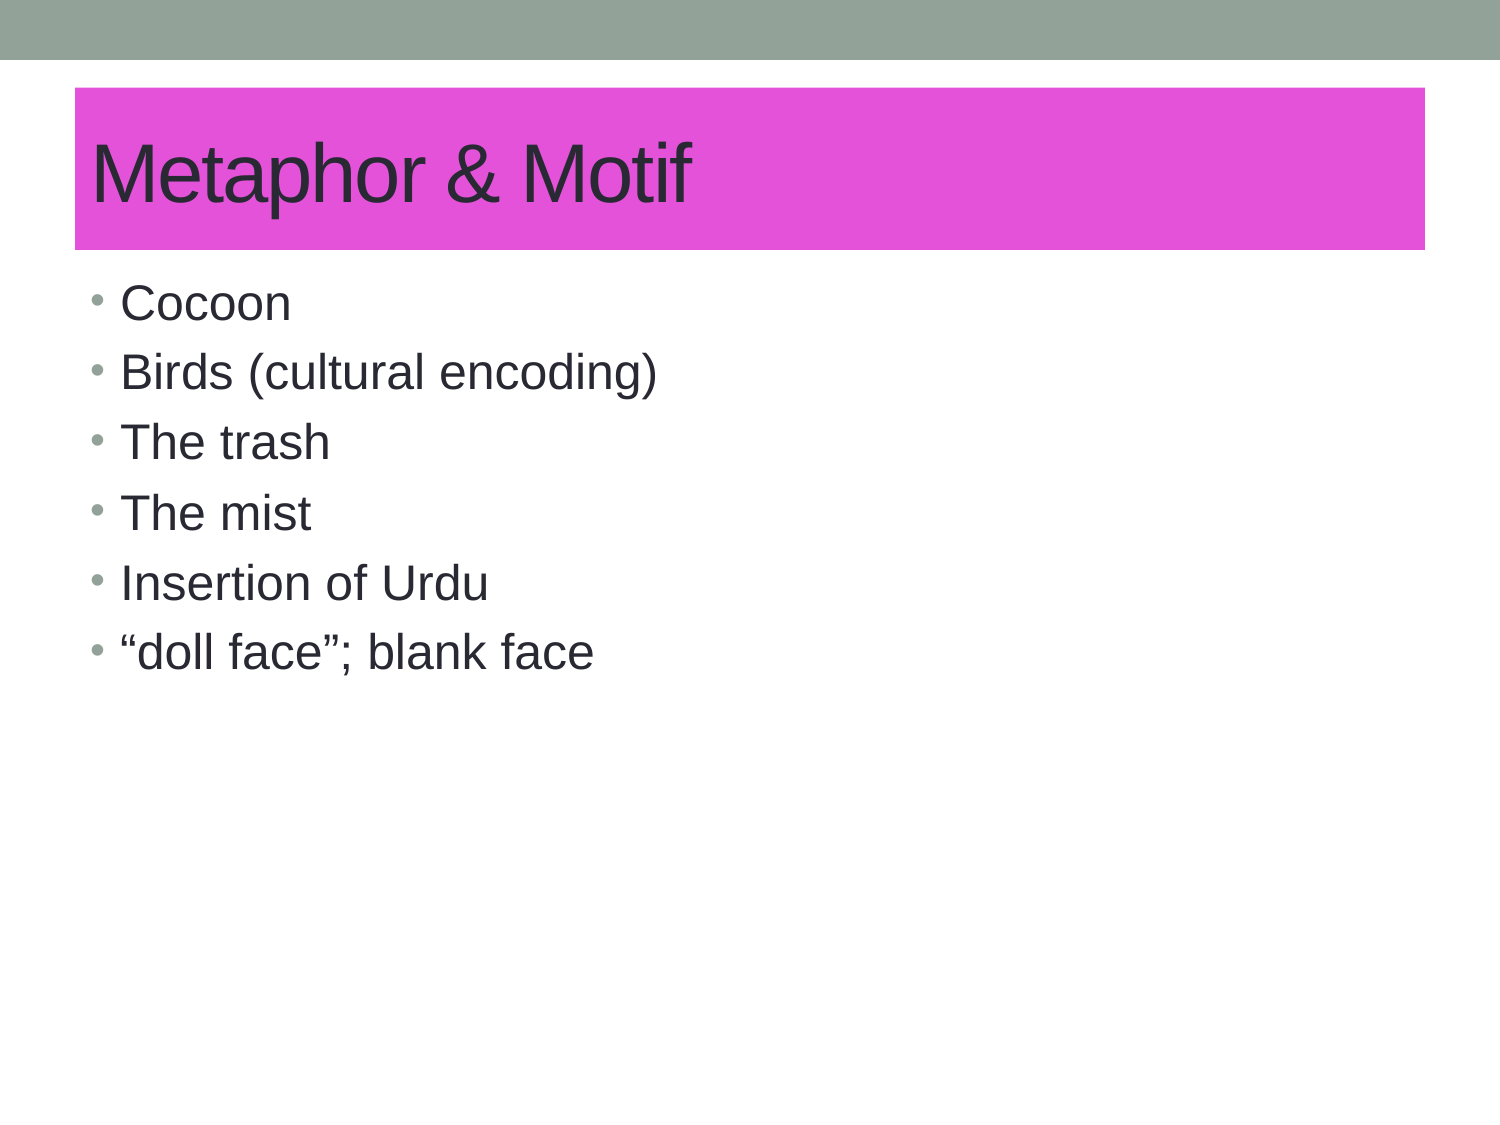

# Metaphor & Motif
Cocoon
Birds (cultural encoding)
The trash
The mist
Insertion of Urdu
“doll face”; blank face